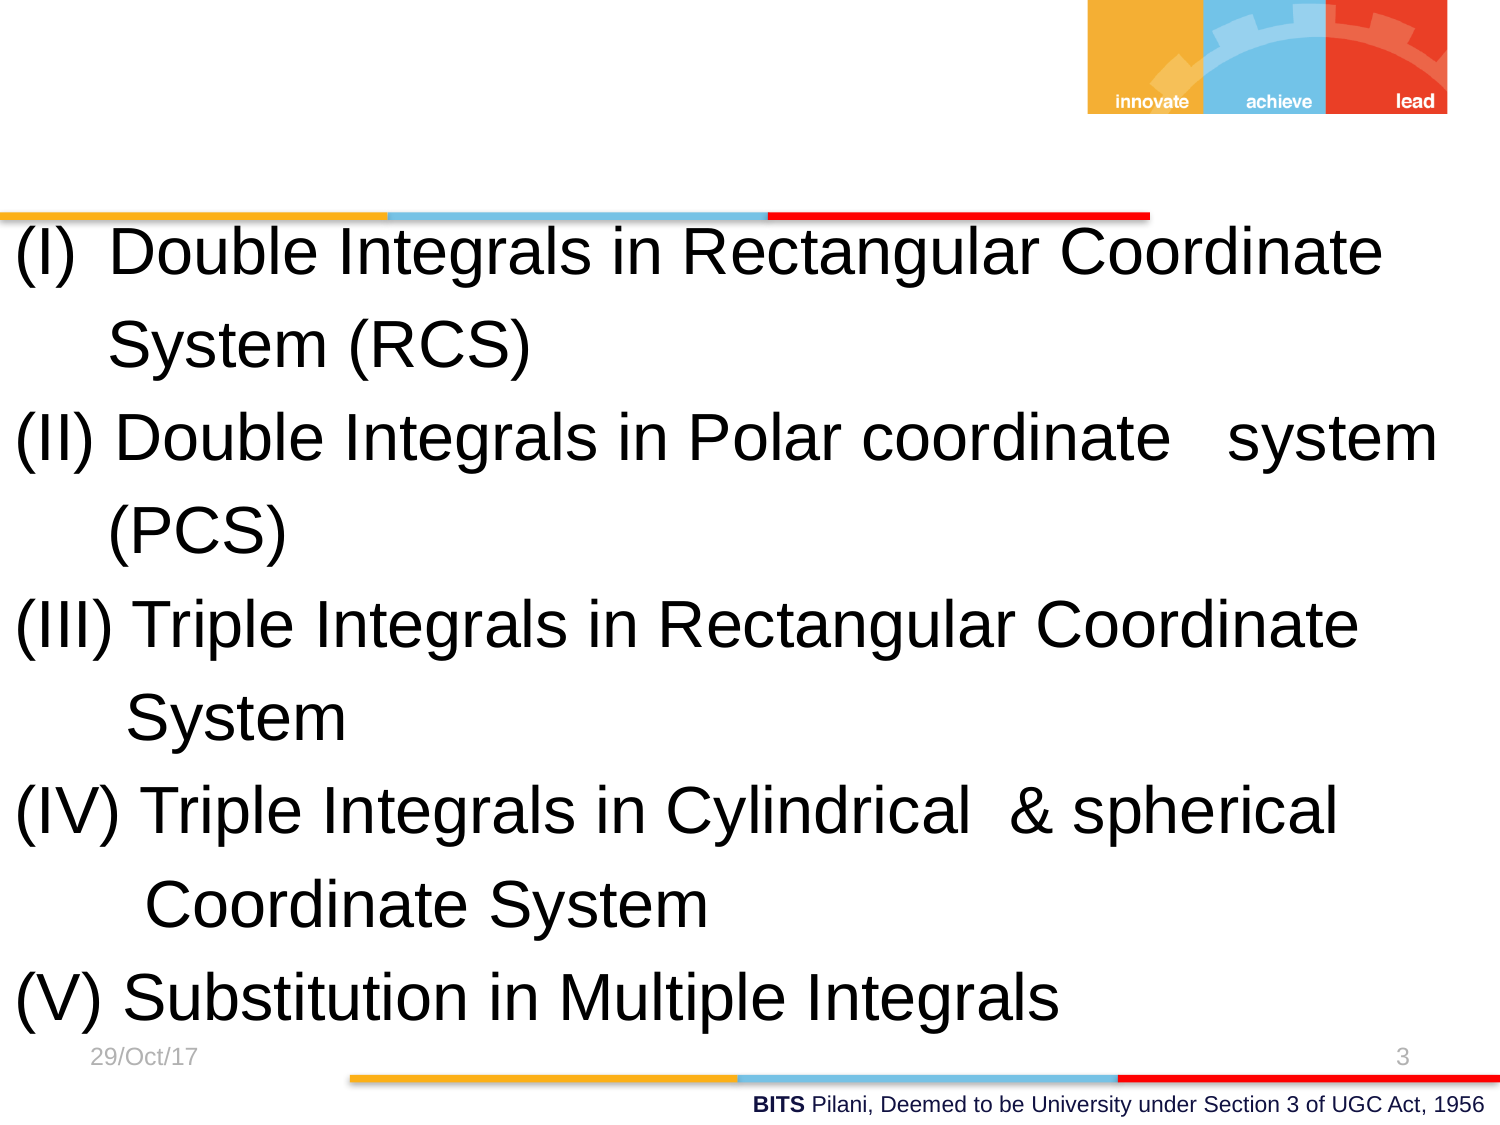

Double Integrals in Rectangular Coordinate
     System (RCS)
(II) Double Integrals in Polar coordinate   system
     (PCS)
(III) Triple Integrals in Rectangular Coordinate
      System
(IV) Triple Integrals in Cylindrical  & spherical
       Coordinate System
(V) Substitution in Multiple Integrals

29/Oct/17
3